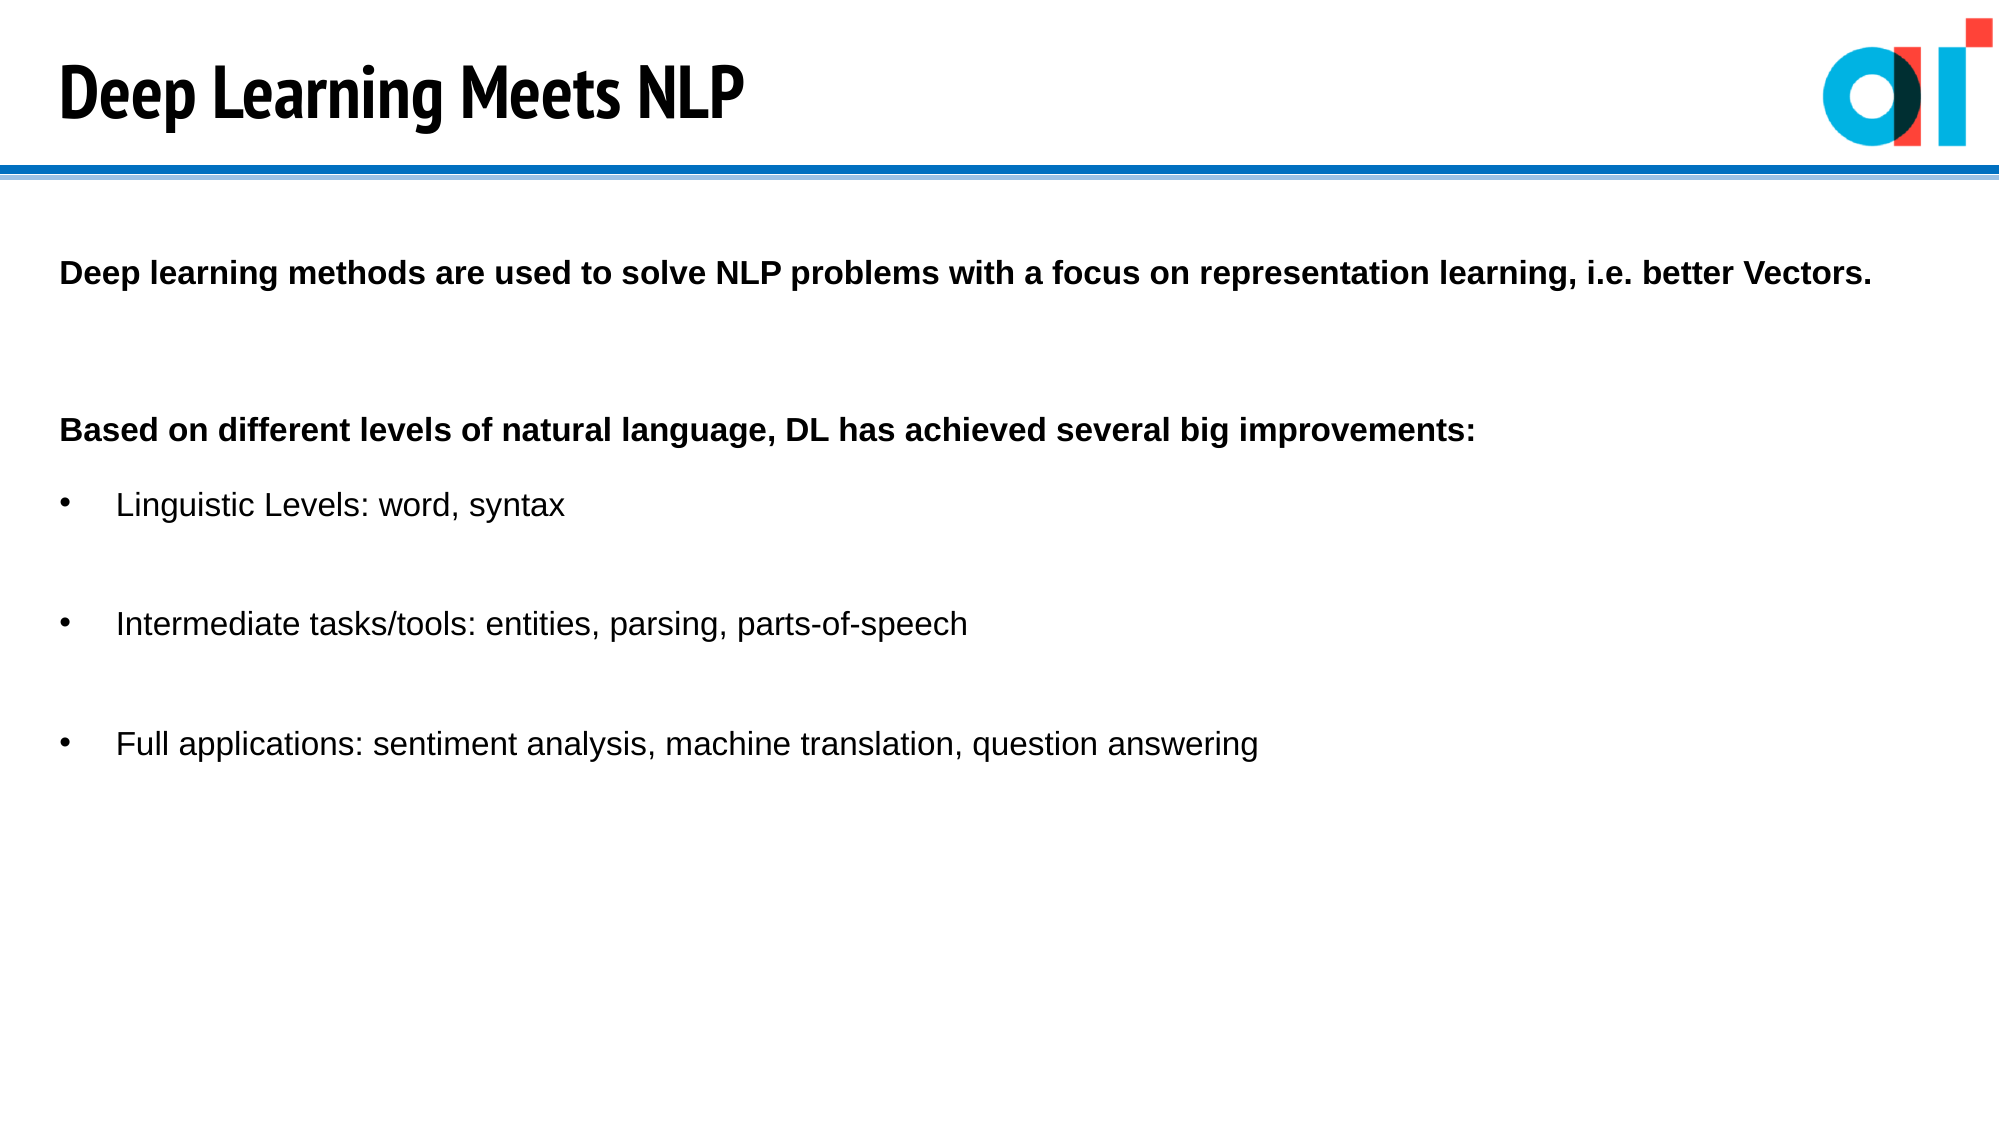

Deep Learning Meets NLP
Deep learning methods are used to solve NLP problems with a focus on representation learning, i.e. better Vectors.
Based on different levels of natural language, DL has achieved several big improvements:

Linguistic Levels: word, syntax

Intermediate tasks/tools: entities, parsing, parts-of-speech

Full applications: sentiment analysis, machine translation, question answering